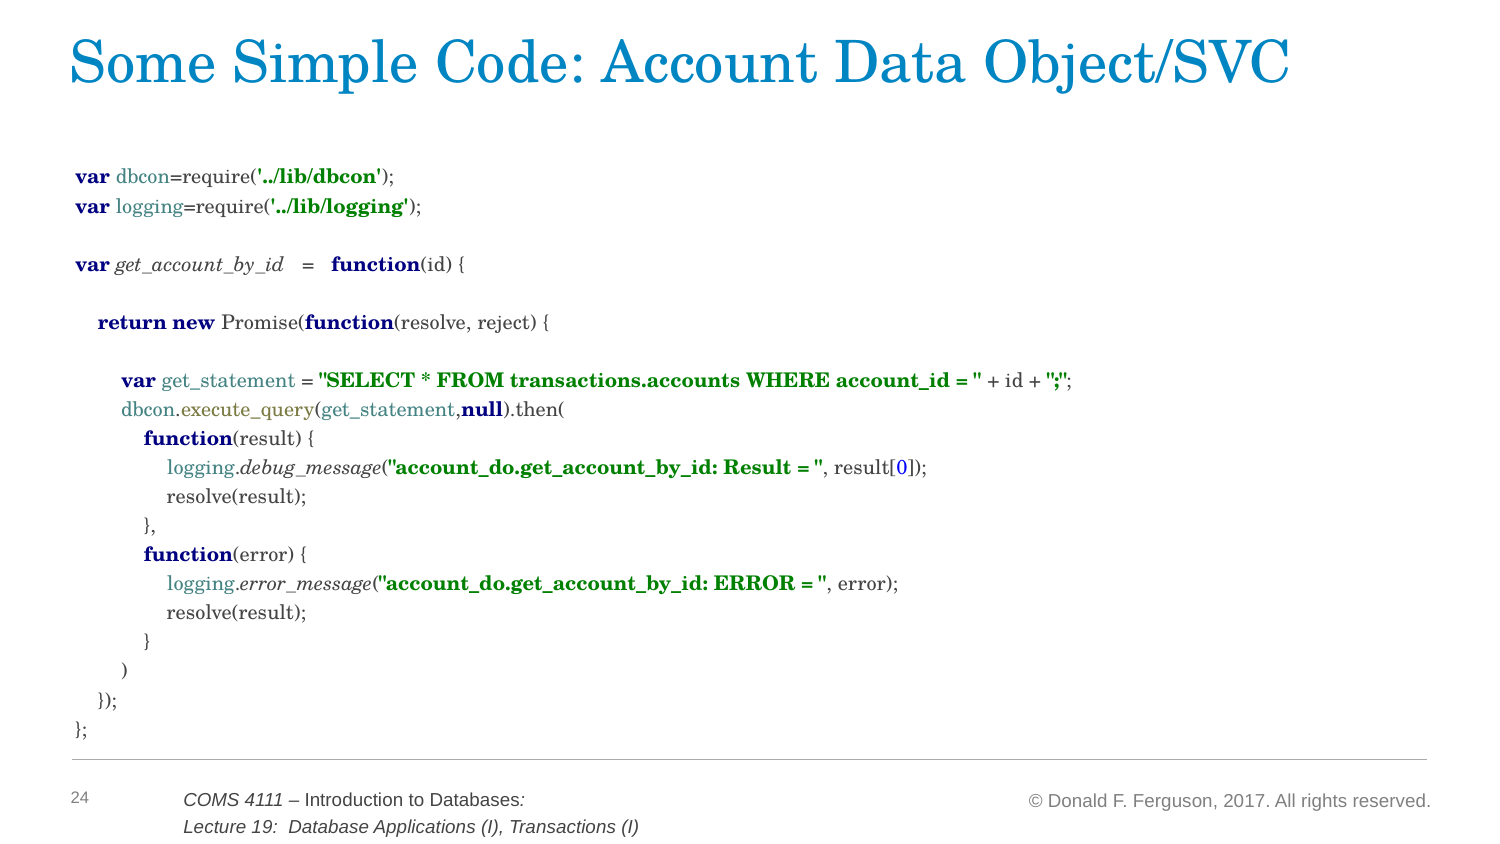

# Some Simple Code: Account Data Object/SVC
var dbcon=require('../lib/dbcon');
var logging=require('../lib/logging');
var get_account_by_id   =   function(id) {
    return new Promise(function(resolve, reject) {
        var get_statement = "SELECT * FROM transactions.accounts WHERE account_id = " + id + ";";
        dbcon.execute_query(get_statement,null).then(
            function(result) {
                logging.debug_message("account_do.get_account_by_id: Result = ", result[0]);
                resolve(result);
            },
            function(error) {
                logging.error_message("account_do.get_account_by_id: ERROR = ", error);
                resolve(result);
            }
        )
    });
};